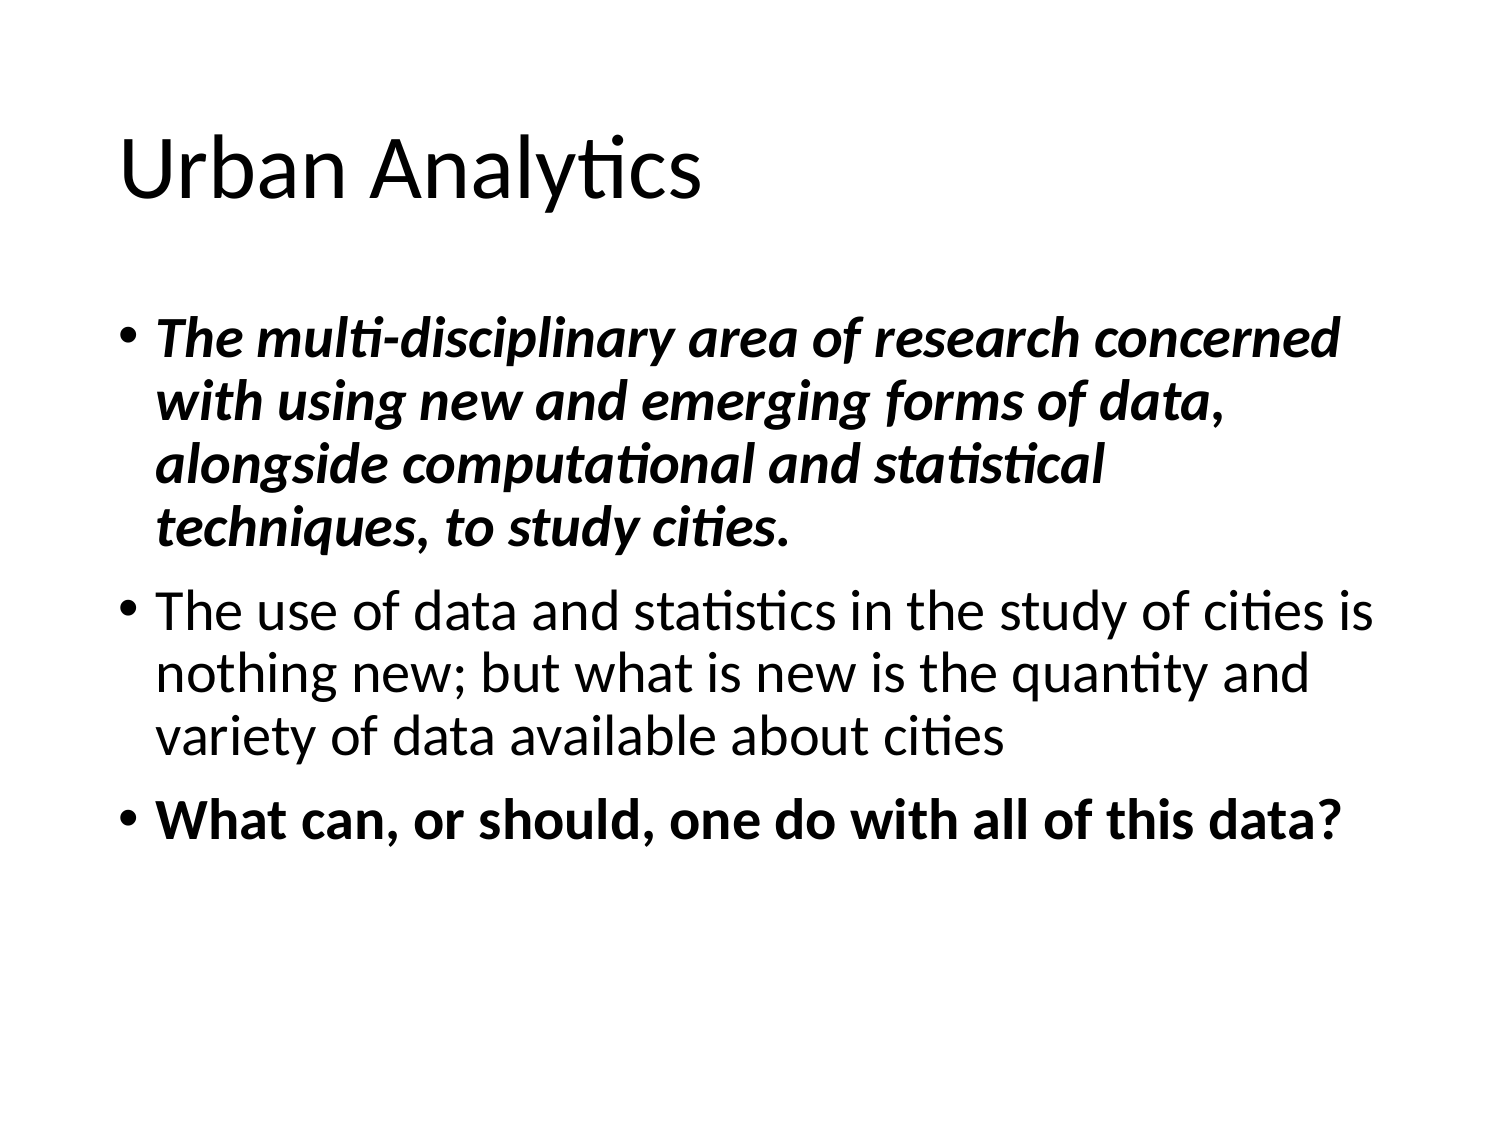

# Urban Analytics
The multi-disciplinary area of research concerned with using new and emerging forms of data, alongside computational and statistical techniques, to study cities.
The use of data and statistics in the study of cities is nothing new; but what is new is the quantity and variety of data available about cities
What can, or should, one do with all of this data?